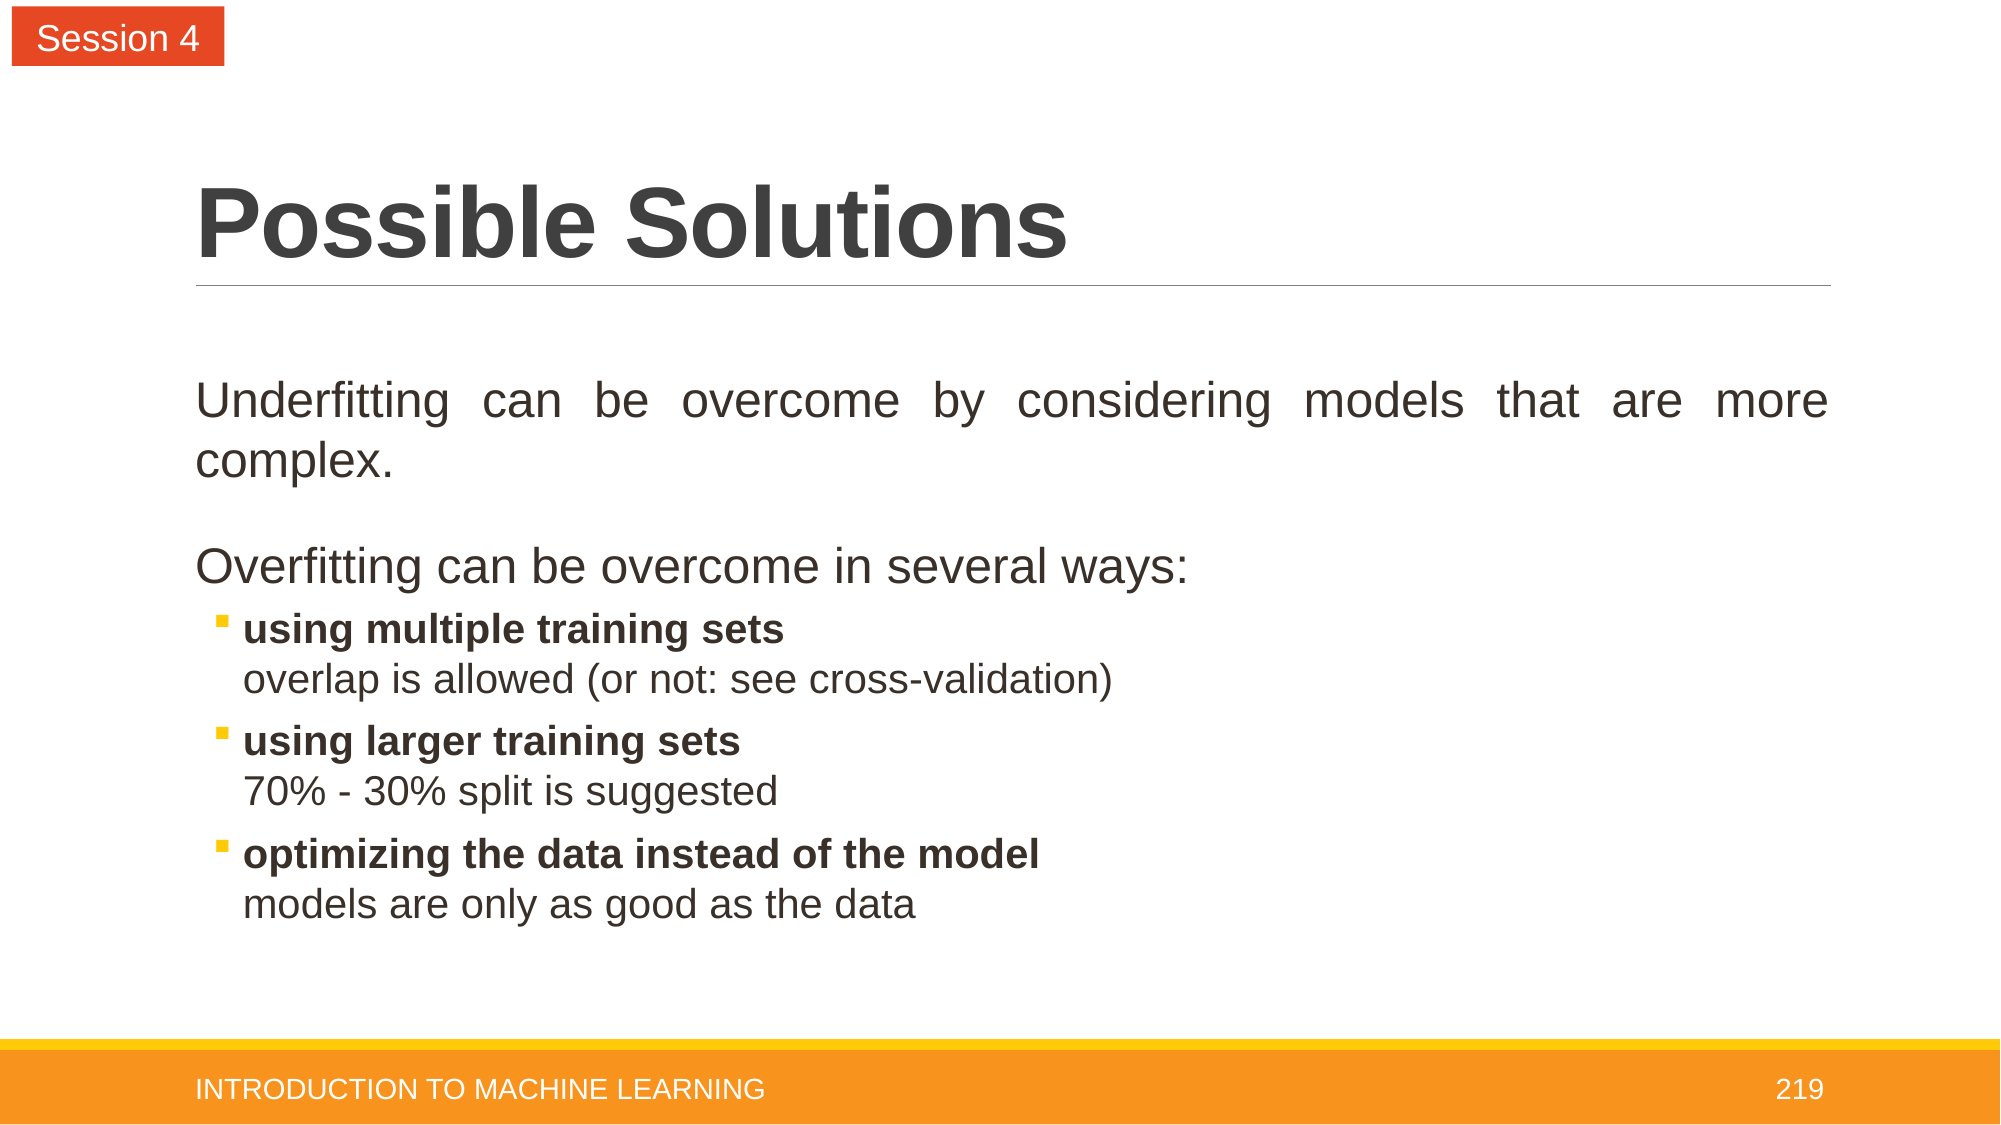

Session 4
# Possible Solutions
Underfitting can be overcome by considering models that are more complex.
Overfitting can be overcome in several ways:
using multiple training sets
overlap is allowed (or not: see cross-validation)
using larger training sets
70% - 30% split is suggested
optimizing the data instead of the model
models are only as good as the data
INTRODUCTION TO MACHINE LEARNING
219